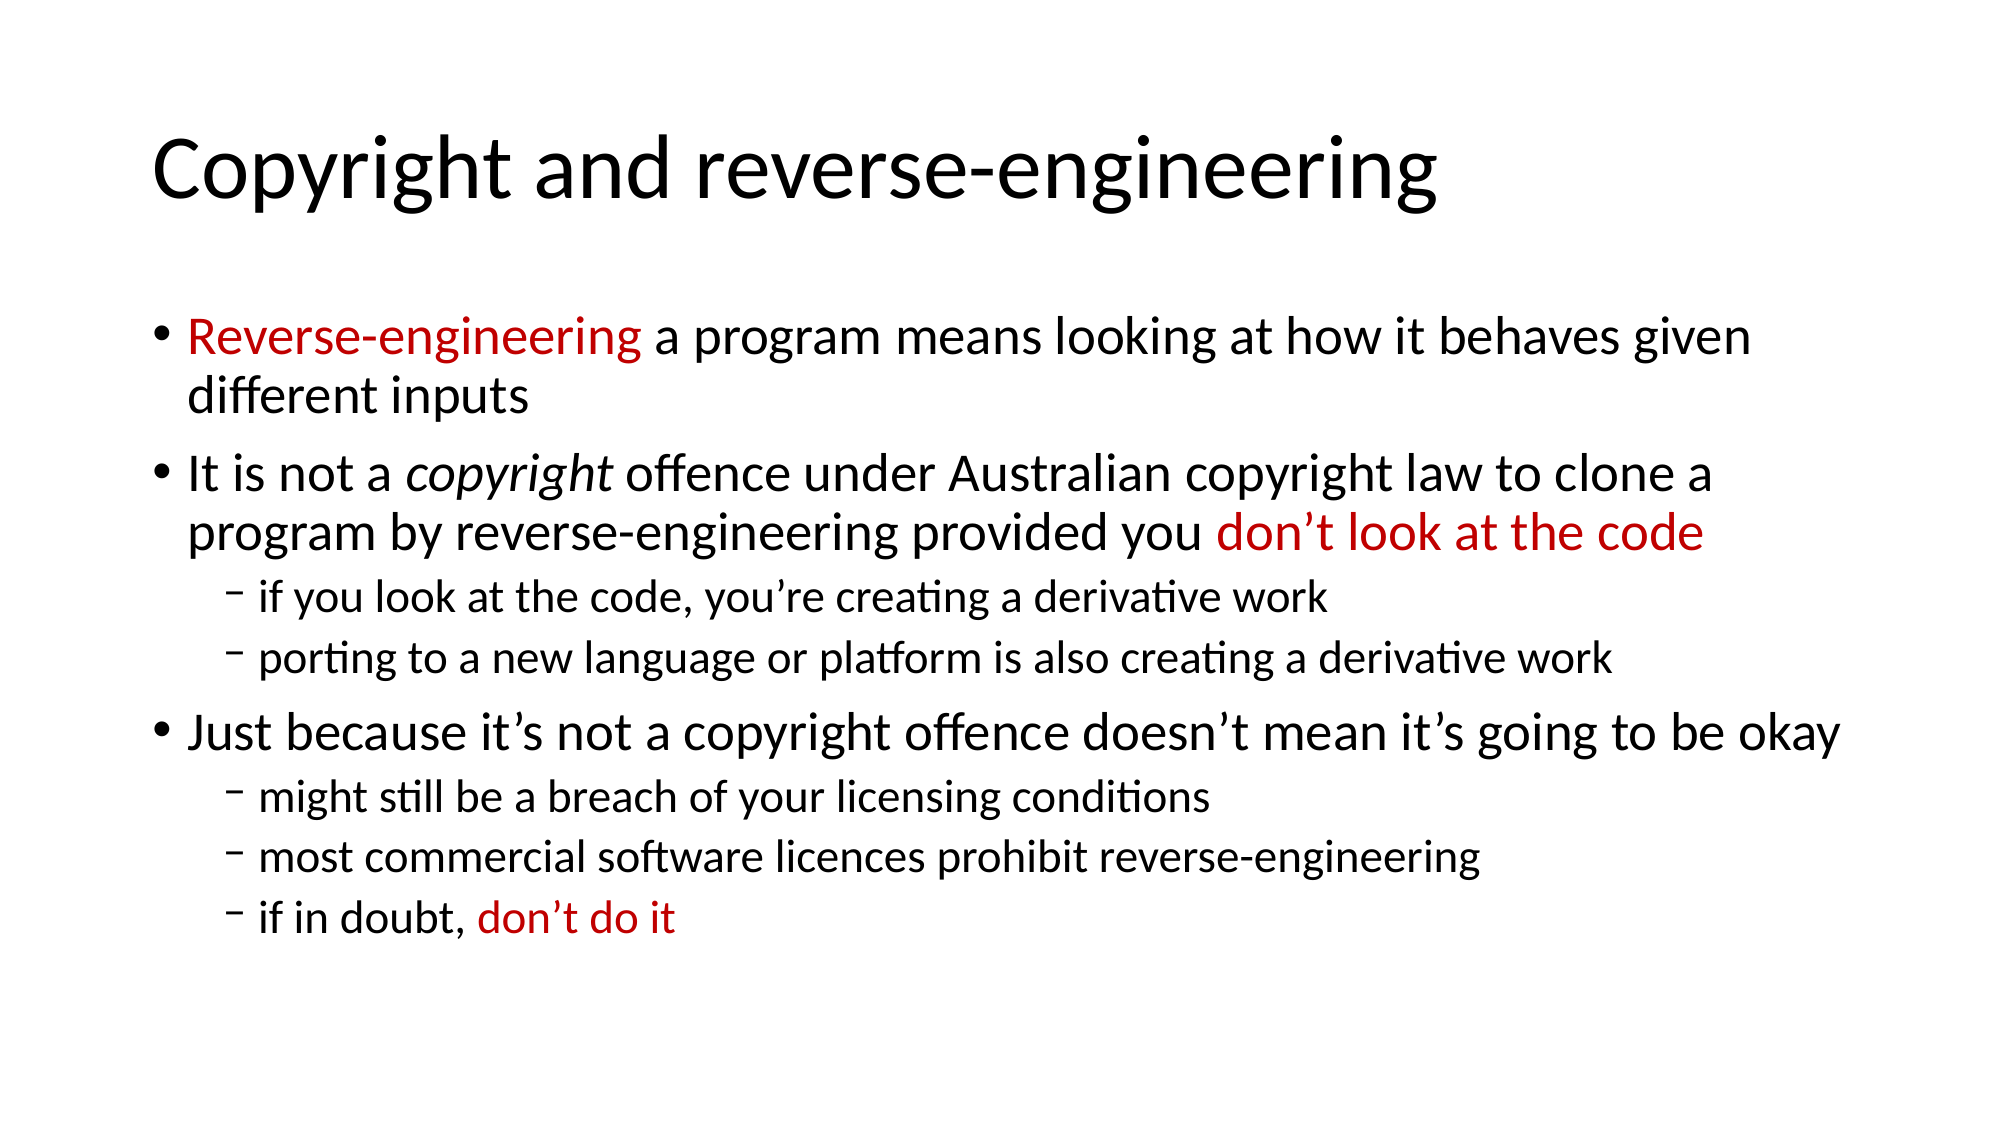

# Copyright and reverse-engineering
Reverse-engineering a program means looking at how it behaves given different inputs
It is not a copyright offence under Australian copyright law to clone a program by reverse-engineering provided you don’t look at the code
if you look at the code, you’re creating a derivative work
porting to a new language or platform is also creating a derivative work
Just because it’s not a copyright offence doesn’t mean it’s going to be okay
might still be a breach of your licensing conditions
most commercial software licences prohibit reverse-engineering
if in doubt, don’t do it